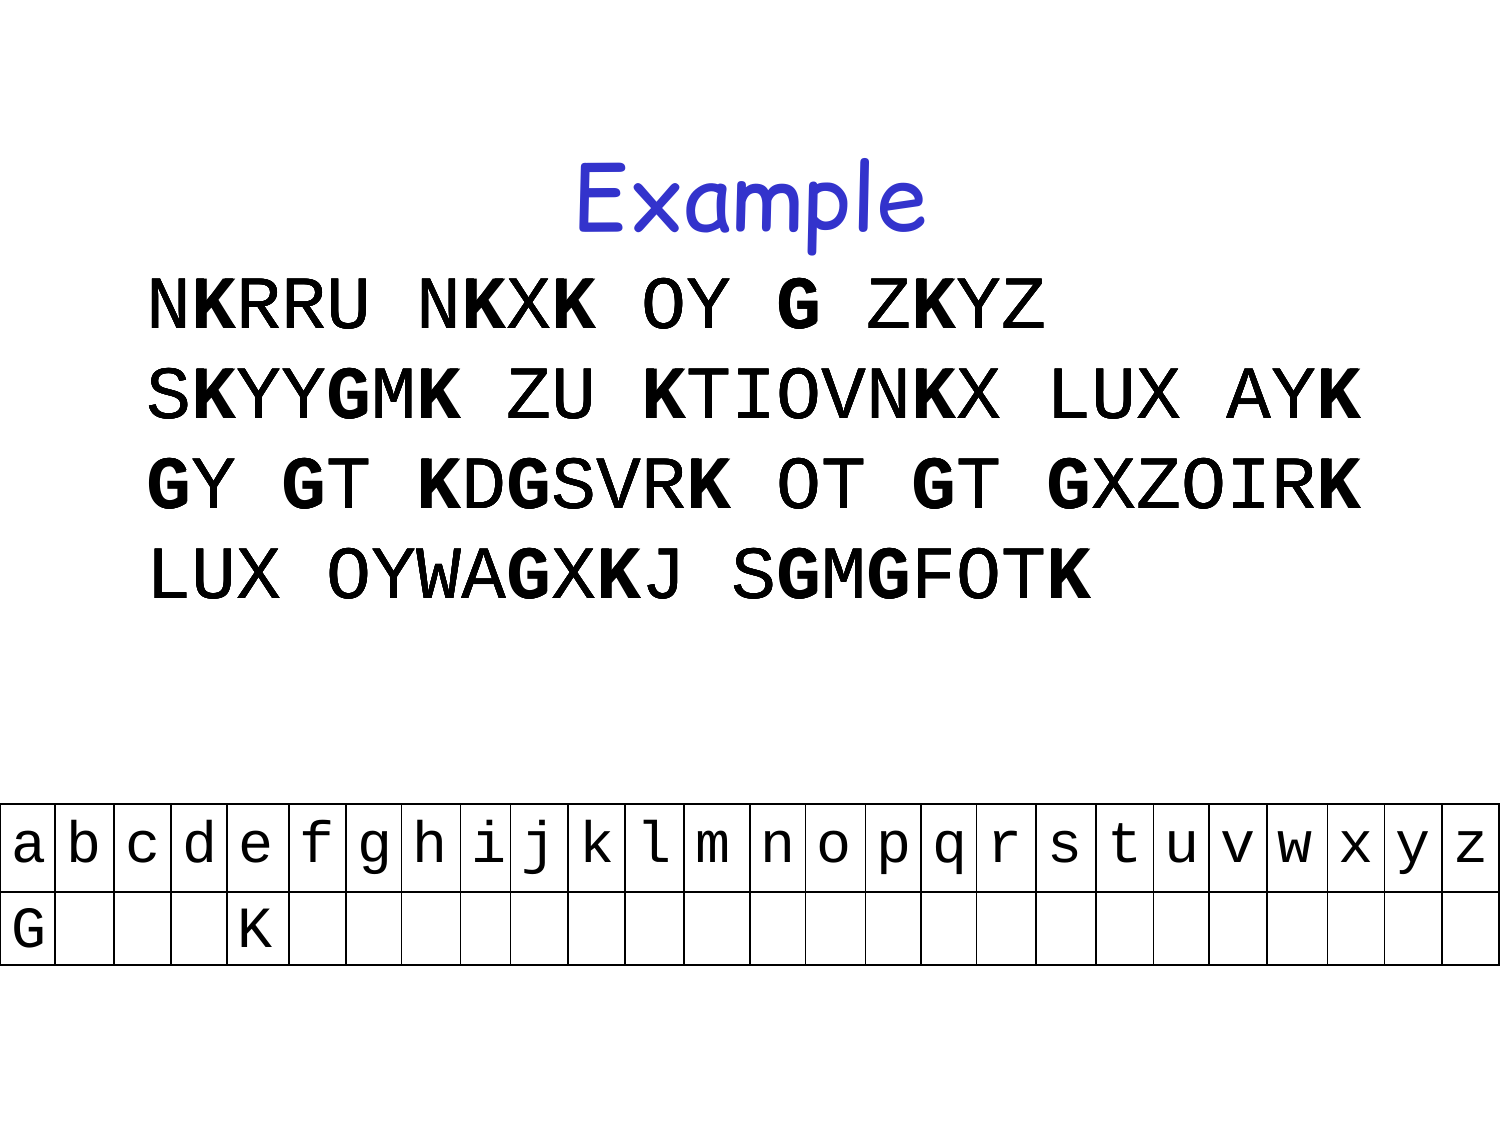

# Example

	NKRRU NKXK OY G ZKYZ SKYYGMK ZU KTIOVNKX LUX AYK GY GT KDGSVRK OT GT GXZOIRK LUX OYWAGXKJ SGMGFOTK
	NKRRU NKXK OY G ZKYZ SKYYGMK ZU KTIOVNKX LUX AYK GY GT KDGSVRK OT GT GXZOIRK LUX OYWAGXKJ SGMGFOTK
	NKRRU NKXK OY G ZKYZ SKYYGMK ZU KTIOVNKX LUX AYK GY GT KDGSVRK OT GT GXZOIRK LUX OYWAGXKJ SGMGFOTK
	NKRRU NKXK OY G ZKYZ SKYYGMK ZU KTIOVNKX LUX AYK GY GT KDGSVRK OT GT GXZOIRK LUX OYWAGXKJ SGMGFOTK
| a | b | c | d | e | f | g | h | i | j | k | l | m | n | o | p | q | r | s | t | u | v | w | x | y | z |
| --- | --- | --- | --- | --- | --- | --- | --- | --- | --- | --- | --- | --- | --- | --- | --- | --- | --- | --- | --- | --- | --- | --- | --- | --- | --- |
|  |  |  |  |  |  |  |  |  |  |  |  |  |  |  |  |  |  |  |  |  |  |  |  |  |  |
| G |
| --- |
| K |
| --- |